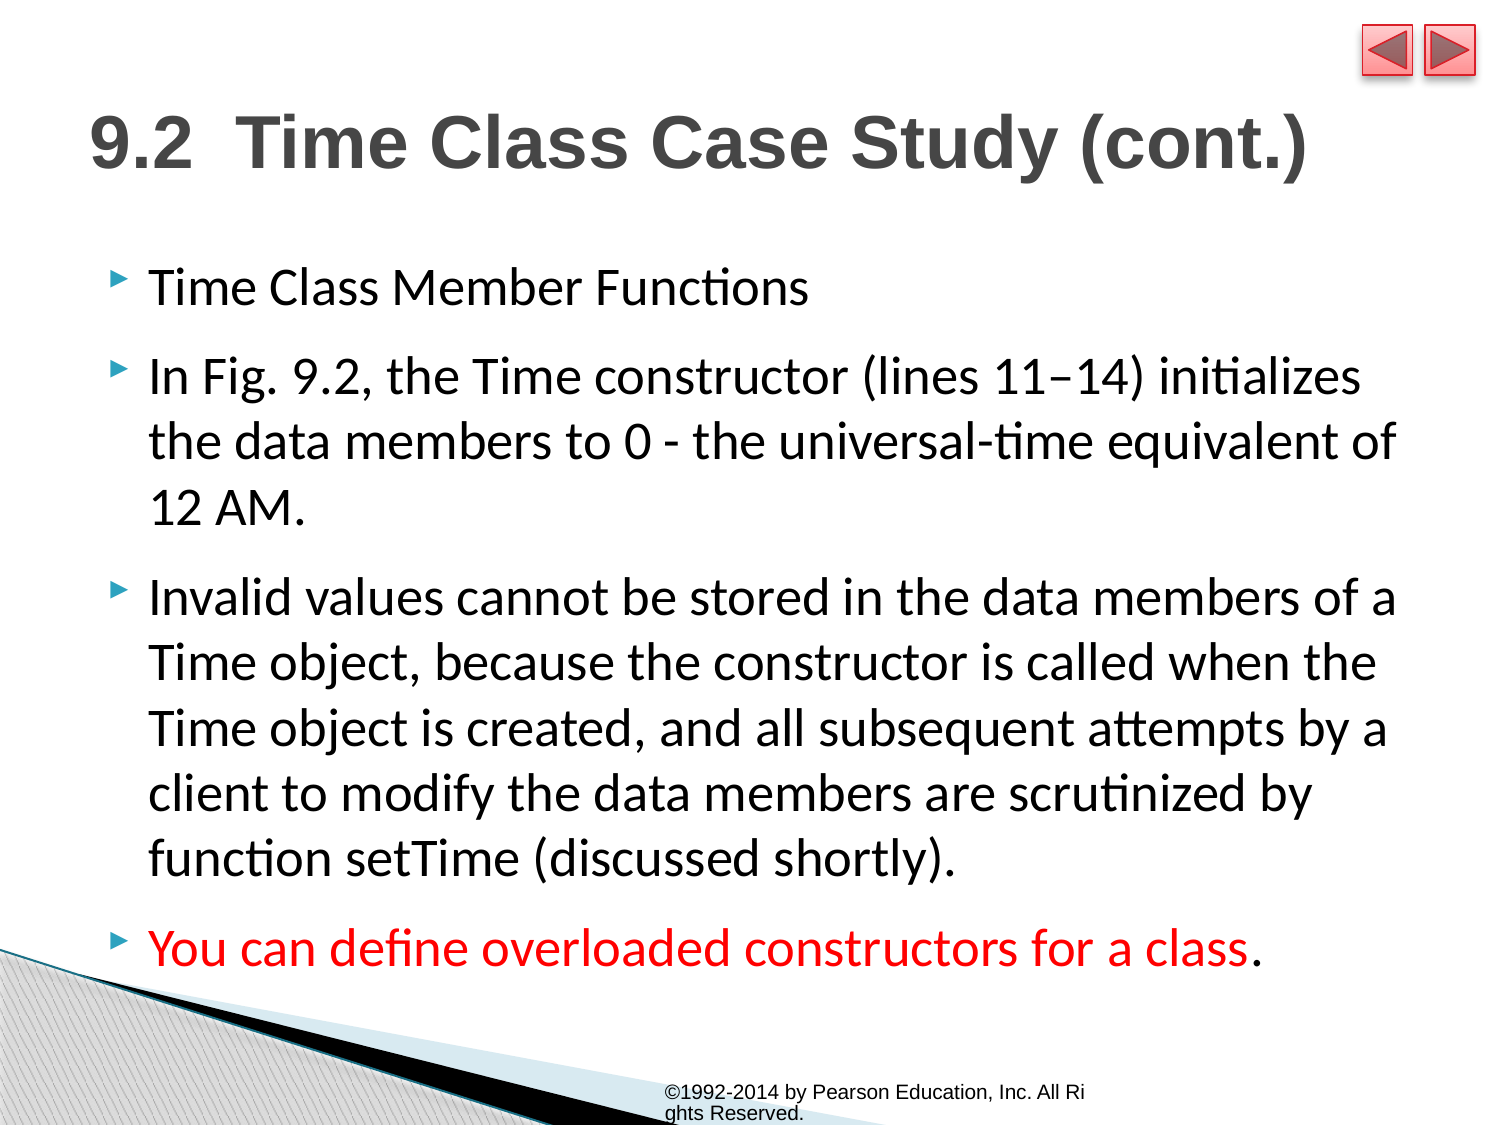

# 9.2  Time Class Case Study (cont.)
Time Class Member Functions
In Fig. 9.2, the Time constructor (lines 11–14) initializes the data members to 0 - the universal-time equivalent of 12 AM.
Invalid values cannot be stored in the data members of a Time object, because the constructor is called when the Time object is created, and all subsequent attempts by a client to modify the data members are scrutinized by function setTime (discussed shortly).
You can define overloaded constructors for a class.
©1992-2014 by Pearson Education, Inc. All Rights Reserved.